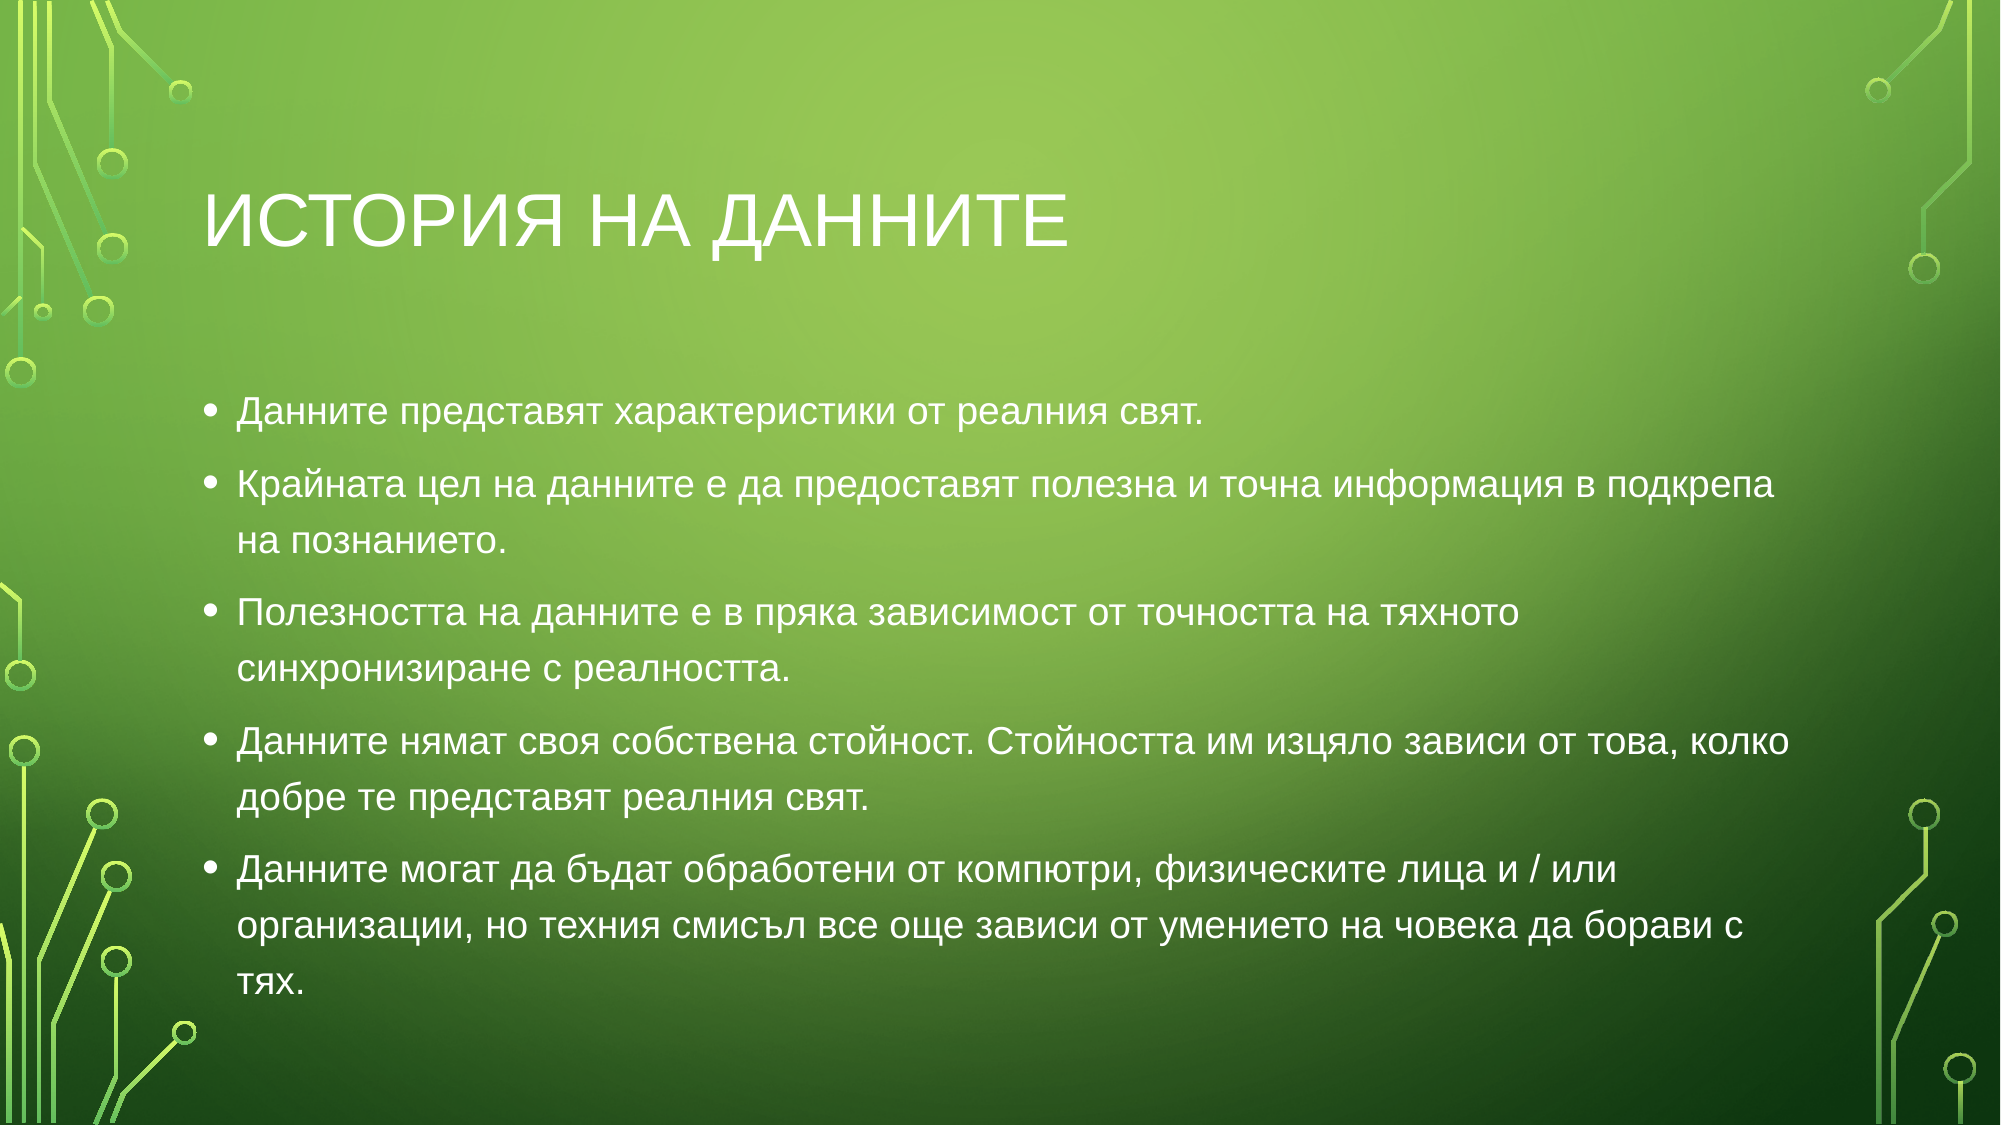

# ИСТОРИЯ НА ДАННИТЕ
Данните представят характеристики от реалния свят.
Крайната цел на данните е да предоставят полезна и точна информация в подкрепа на познанието.
Полезността на данните е в пряка зависимост от точността на тяхното синхронизиране с реалността.
Данните нямат своя собствена стойност. Стойността им изцяло зависи от това, колко добре те представят реалния свят.
Данните могат да бъдат обработени от компютри, физическите лица и / или организации, но техния смисъл все още зависи от умението на човека да борави с тях.